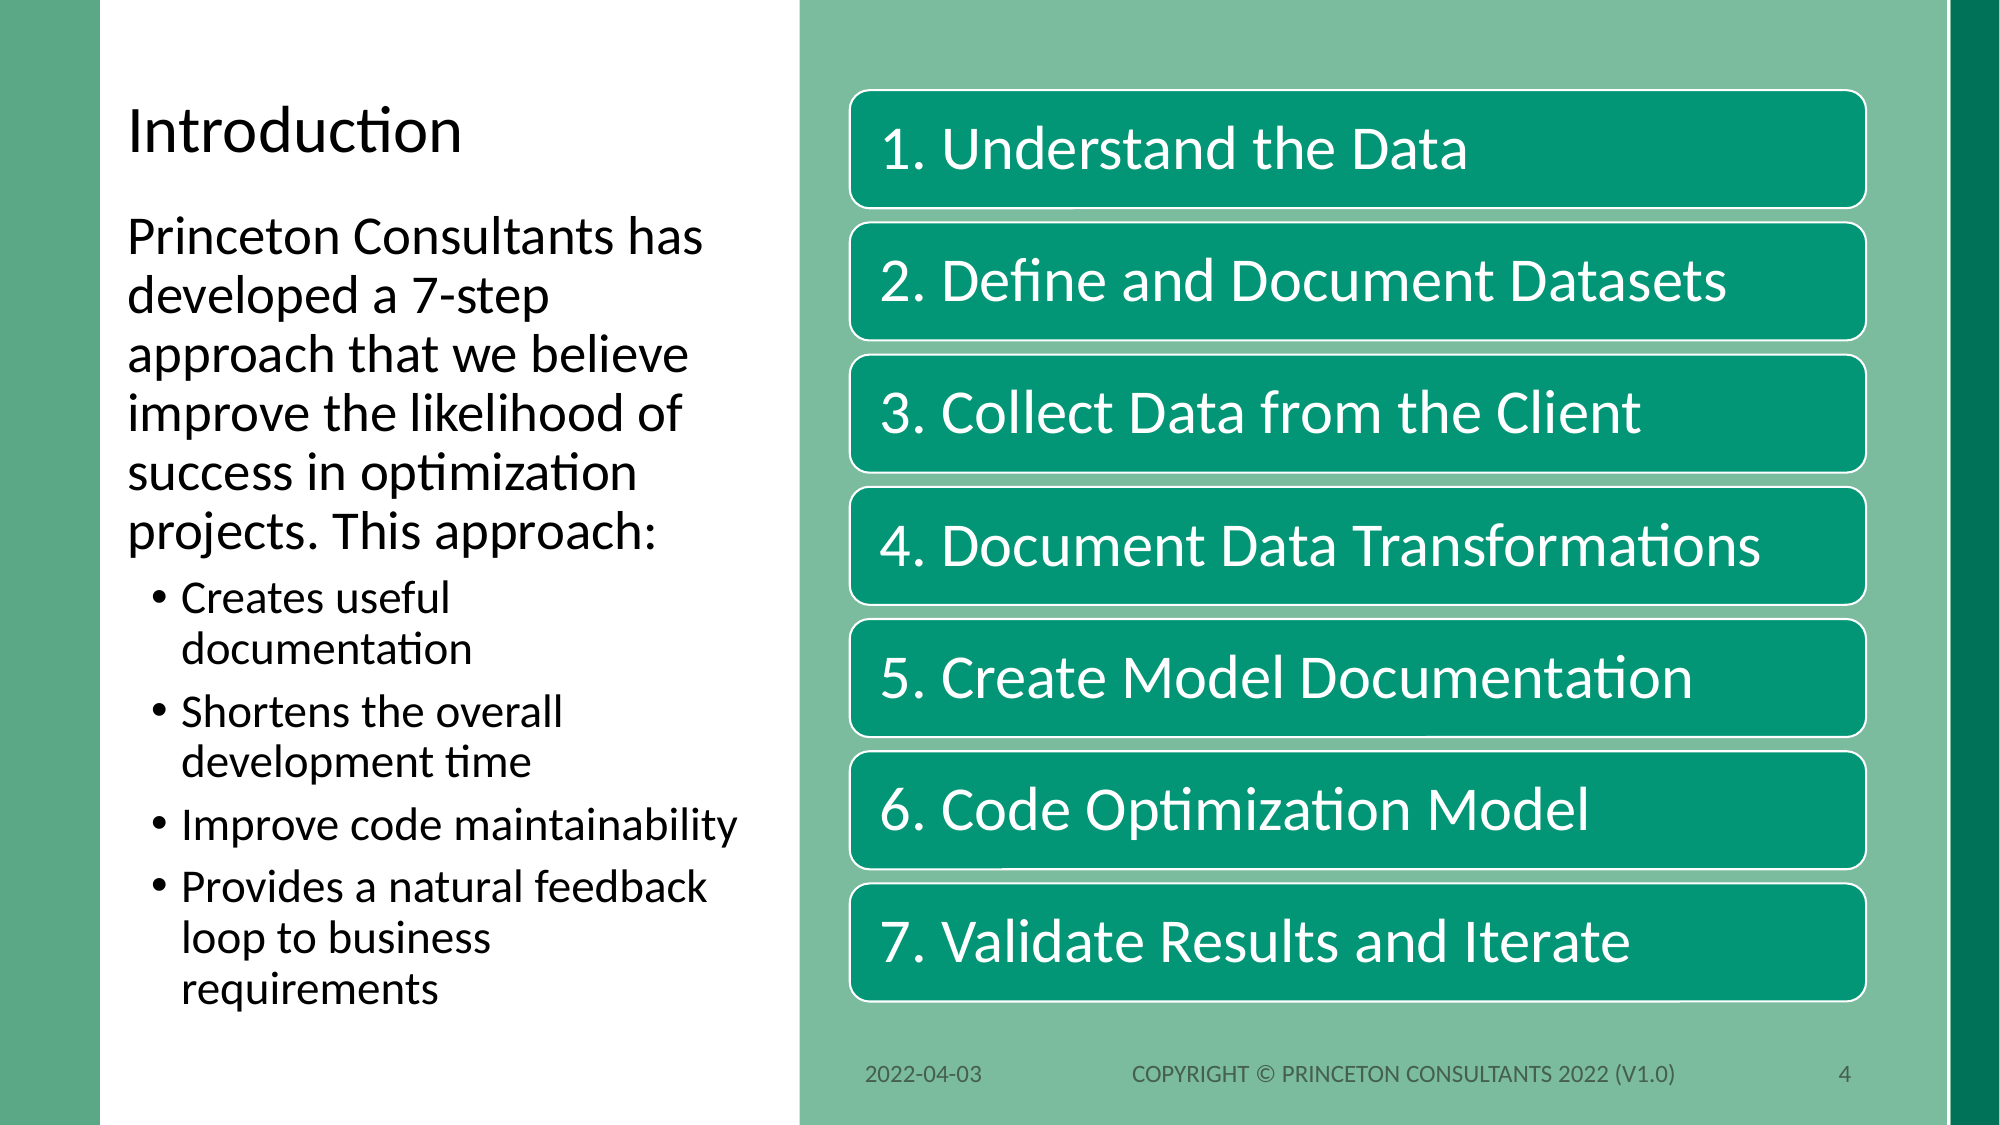

# Introduction
1. Understand the Data
2. Define and Document Datasets
3. Collect Data from the Client
4. Document Data Transformations
5. Create Model Documentation
6. Code Optimization Model
7. Validate Results and Iterate
Princeton Consultants has developed a 7-step approach that we believe improve the likelihood of success in optimization projects. This approach:
Creates useful documentation
Shortens the overall development time
Improve code maintainability
Provides a natural feedback loop to business requirements

2022-04-03
Copyright © Princeton Consultants 2022 (V1.0)
4